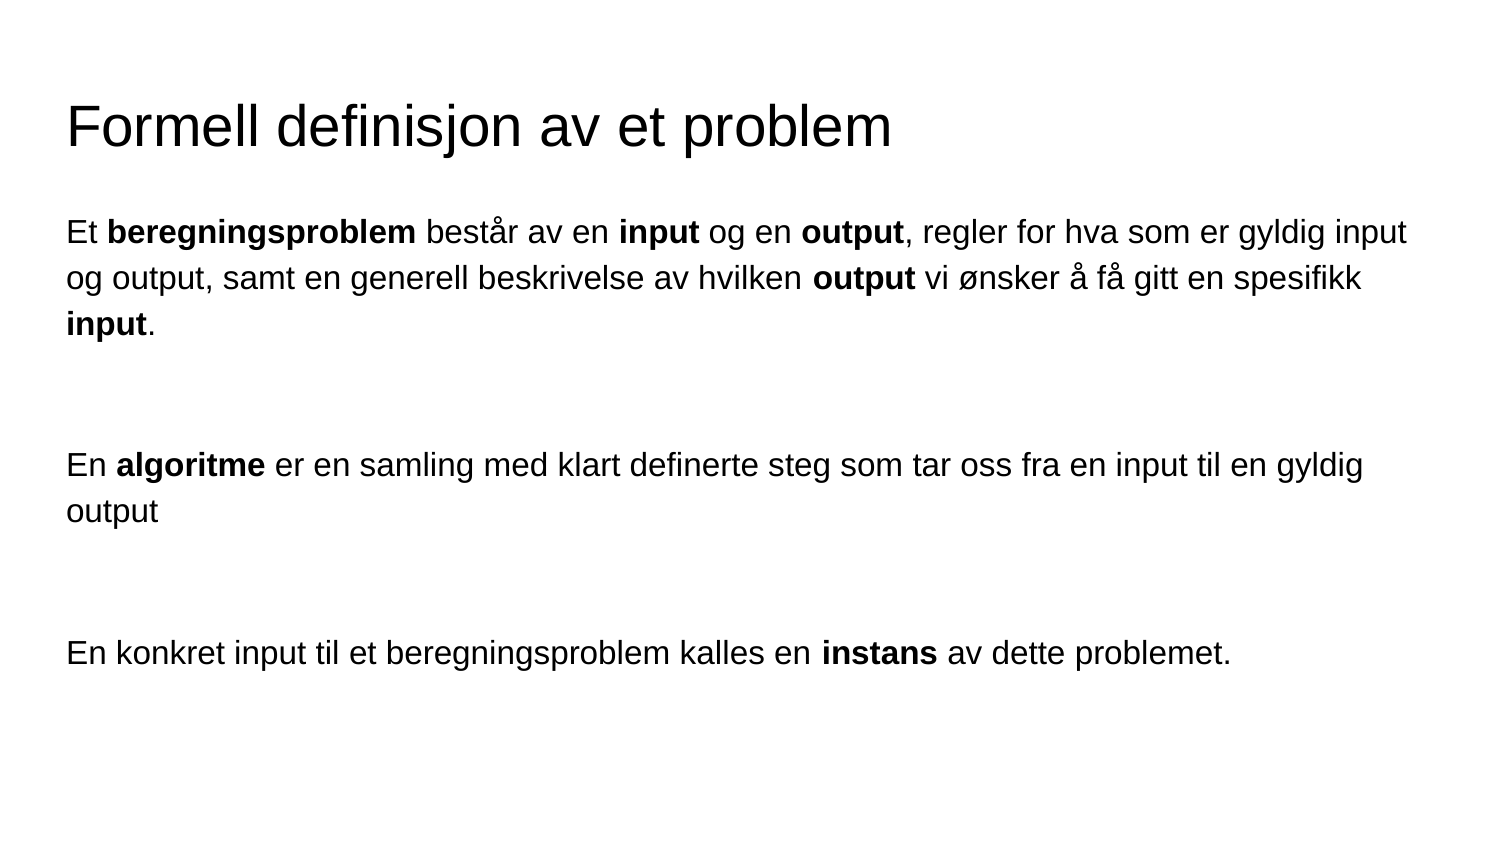

# Formell definisjon av et problem
Et beregningsproblem består av en input og en output, regler for hva som er gyldig input og output, samt en generell beskrivelse av hvilken output vi ønsker å få gitt en spesifikk input.

En algoritme er en samling med klart definerte steg som tar oss fra en input til en gyldig output

En konkret input til et beregningsproblem kalles en instans av dette problemet.